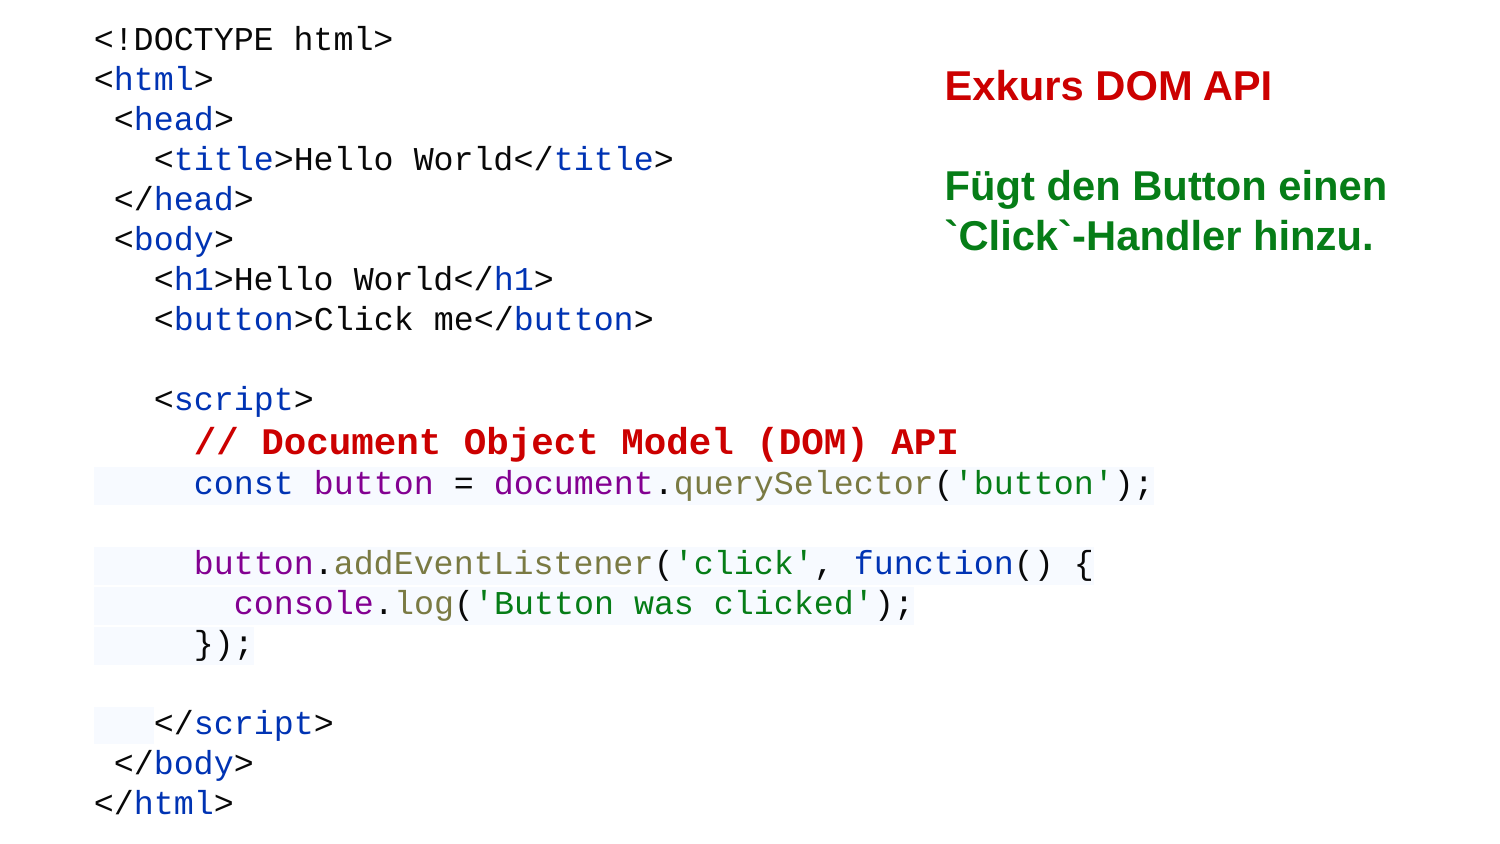

<!DOCTYPE html>
<html>
 <head>
   <title>Hello World</title>
 </head>
 <body>
   <h1>Hello World</h1>
   <button>Click me</button>

   <script>
     // Document Object Model (DOM) API
     const button = document.querySelector('button');

     button.addEventListener('click', function() {
       console.log('Button was clicked');
     });

   </script>
 </body>
</html>
Exkurs DOM API
Fügt den Button einen `Click`-Handler hinzu.